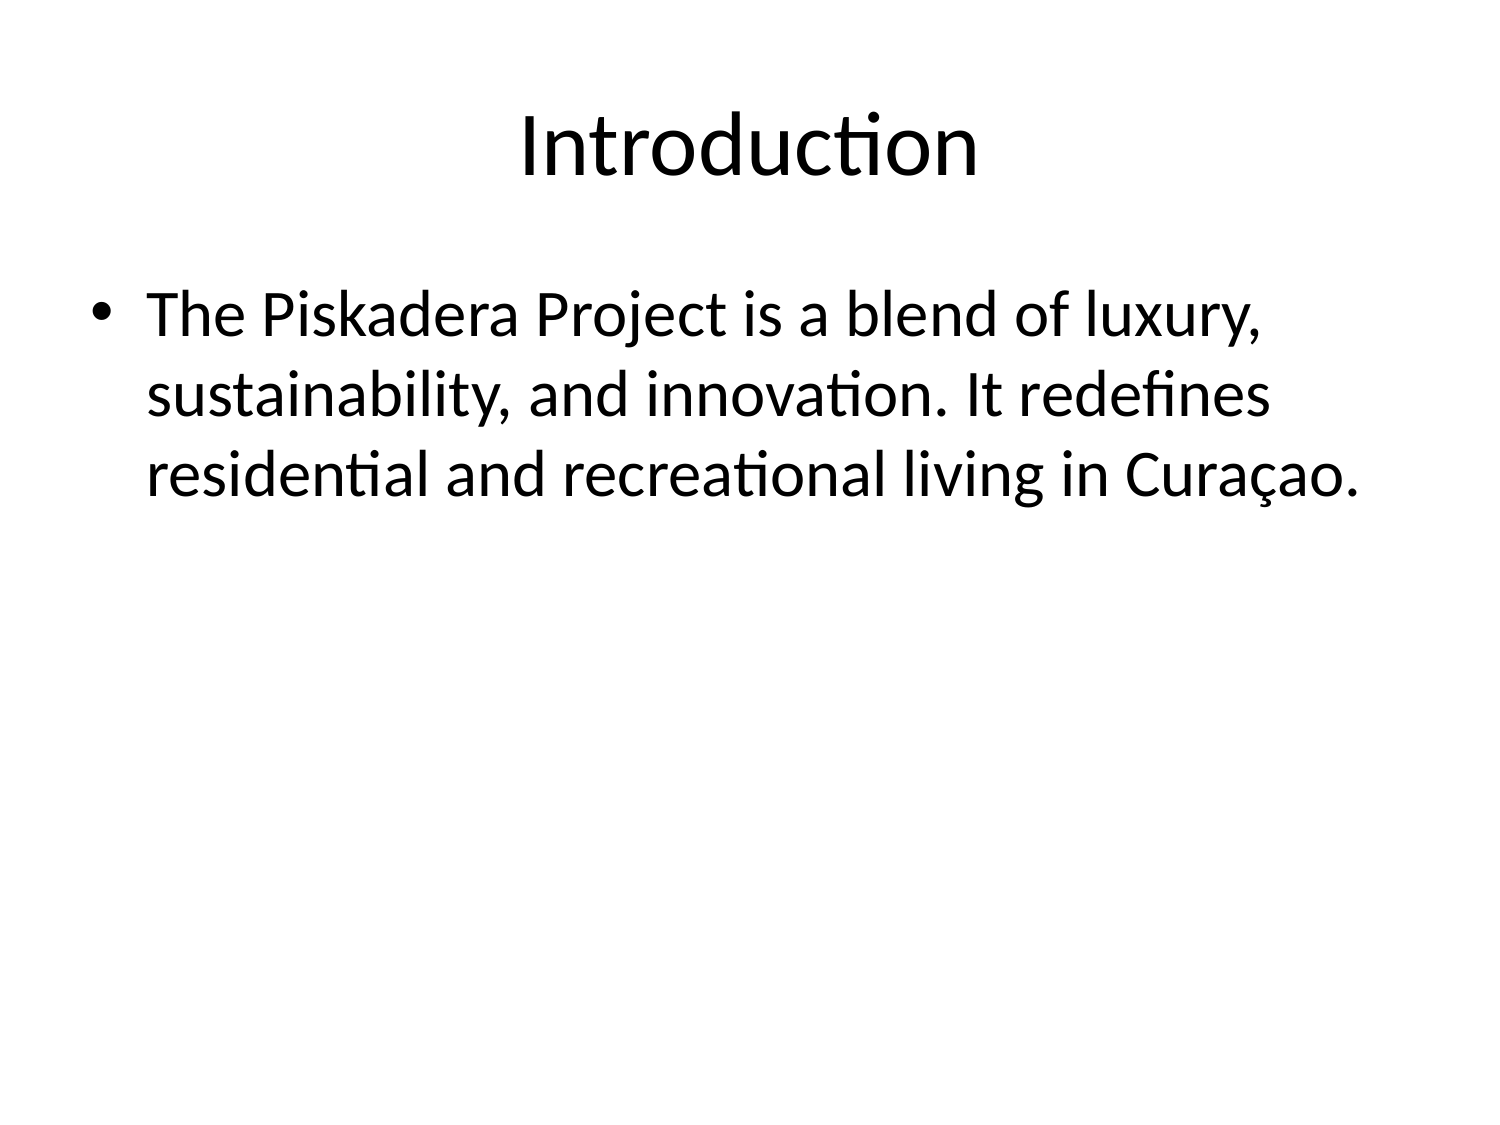

# Introduction
The Piskadera Project is a blend of luxury, sustainability, and innovation. It redefines residential and recreational living in Curaçao.